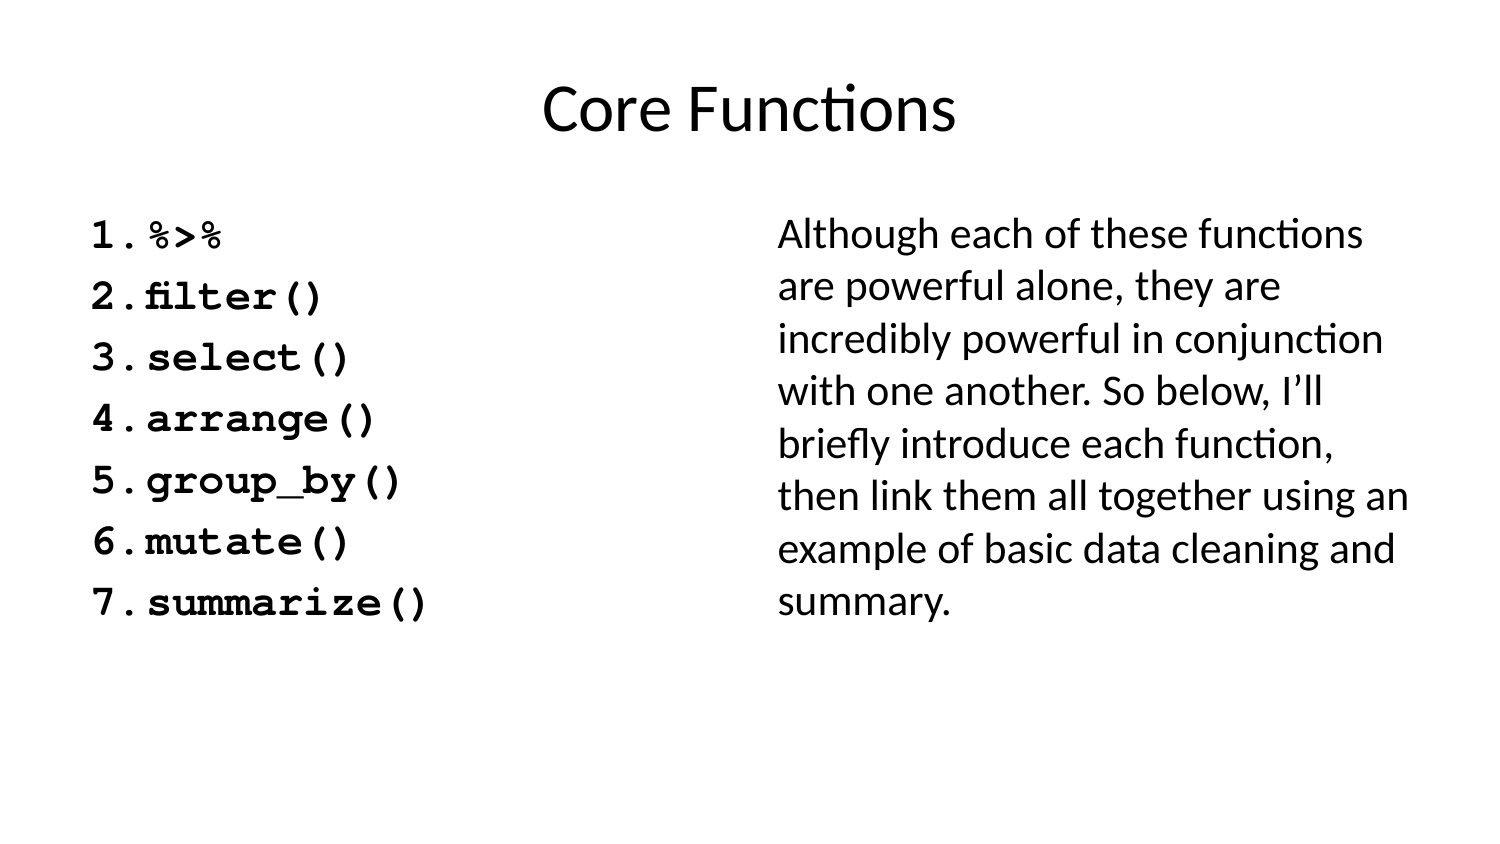

# Core Functions
%>%
filter()
select()
arrange()
group_by()
mutate()
summarize()
Although each of these functions are powerful alone, they are incredibly powerful in conjunction with one another. So below, I’ll briefly introduce each function, then link them all together using an example of basic data cleaning and summary.